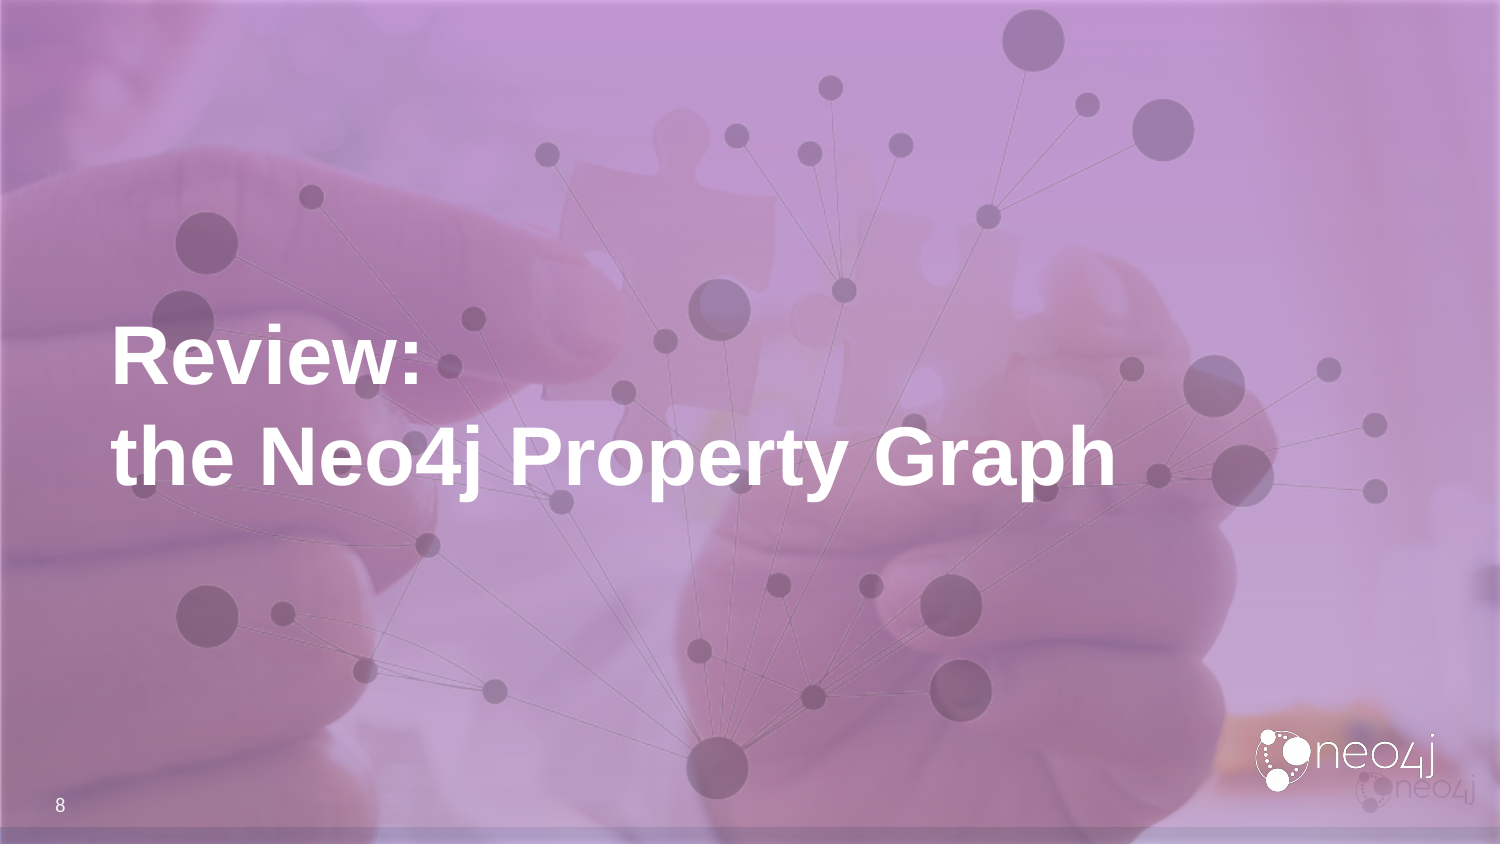

# Review:
the Neo4j Property Graph
8